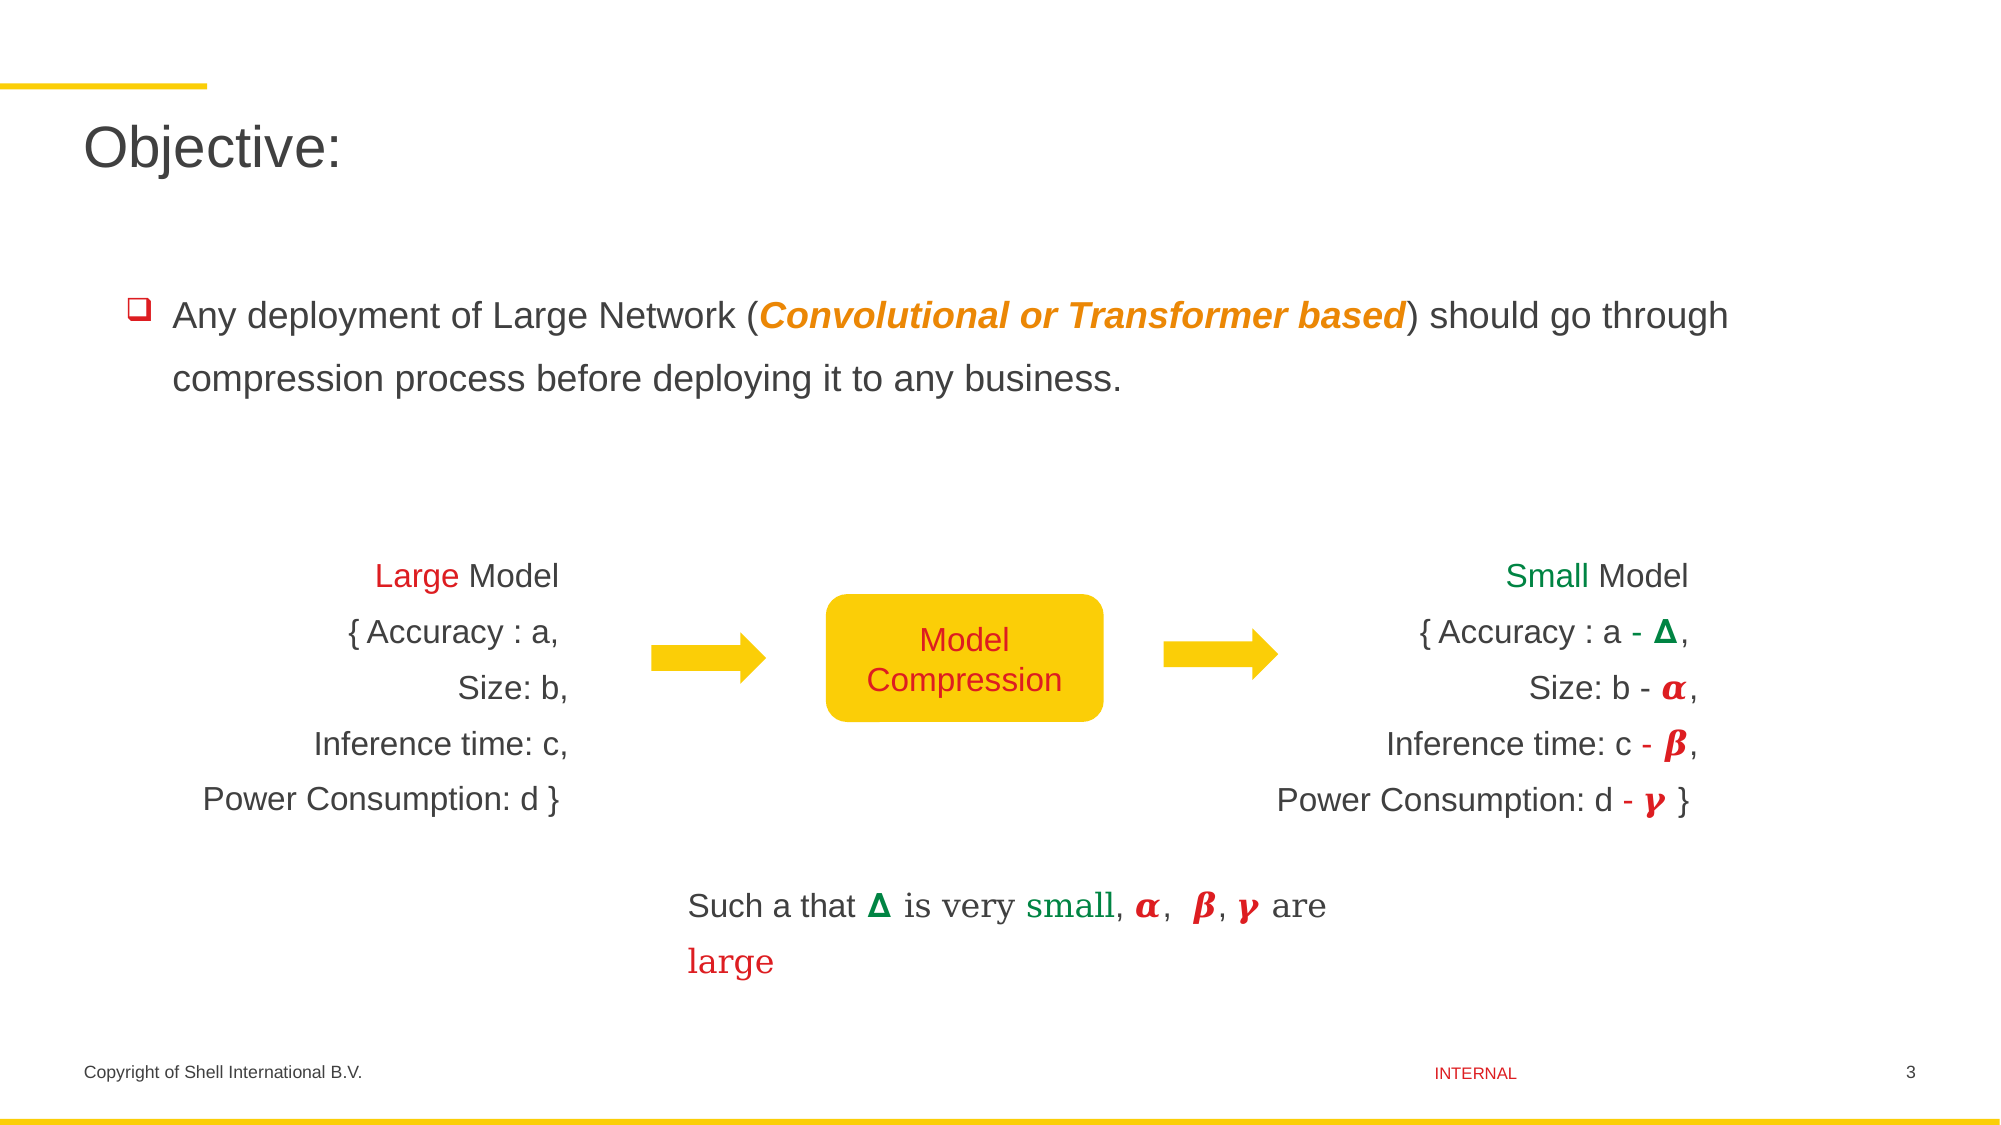

# Objective:
Any deployment of Large Network (Convolutional or Transformer based) should go through compression process before deploying it to any business.
Large Model
{ Accuracy : a,
Size: b,
Inference time: c,
Power Consumption: d }
Small Model
{ Accuracy : a - 𝝙,
Size: b - 𝜶,
Inference time: c - 𝜷,
Power Consumption: d - 𝜸 }
Model Compression

Such a that 𝝙 is very small, 𝜶,  𝜷, 𝜸 are large

3